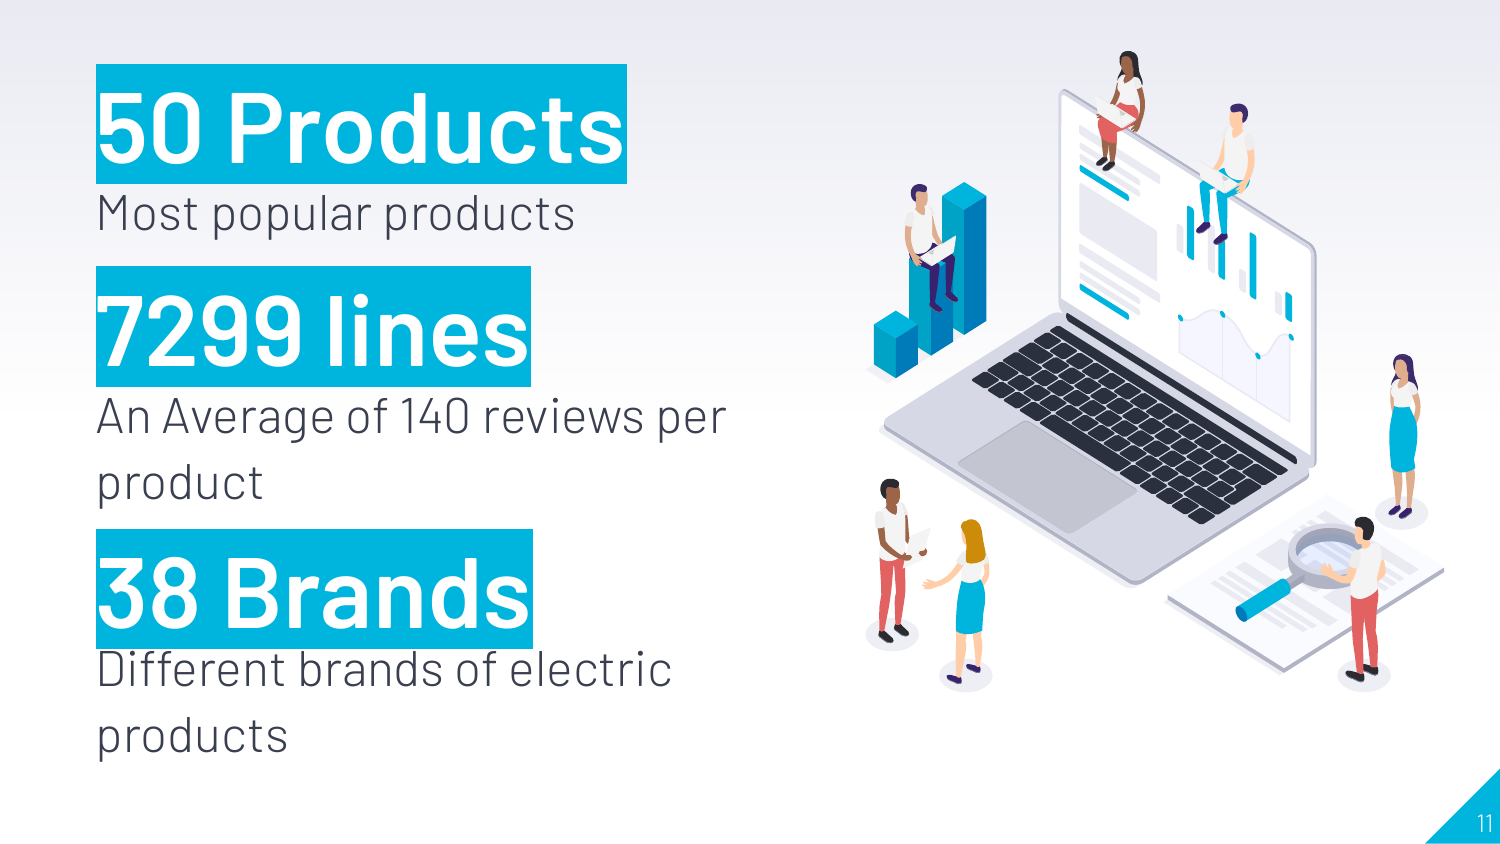

50 Products

Most popular products

7299 lines

An Average of 140 reviews per product

38 Brands
Different brands of electric products

11